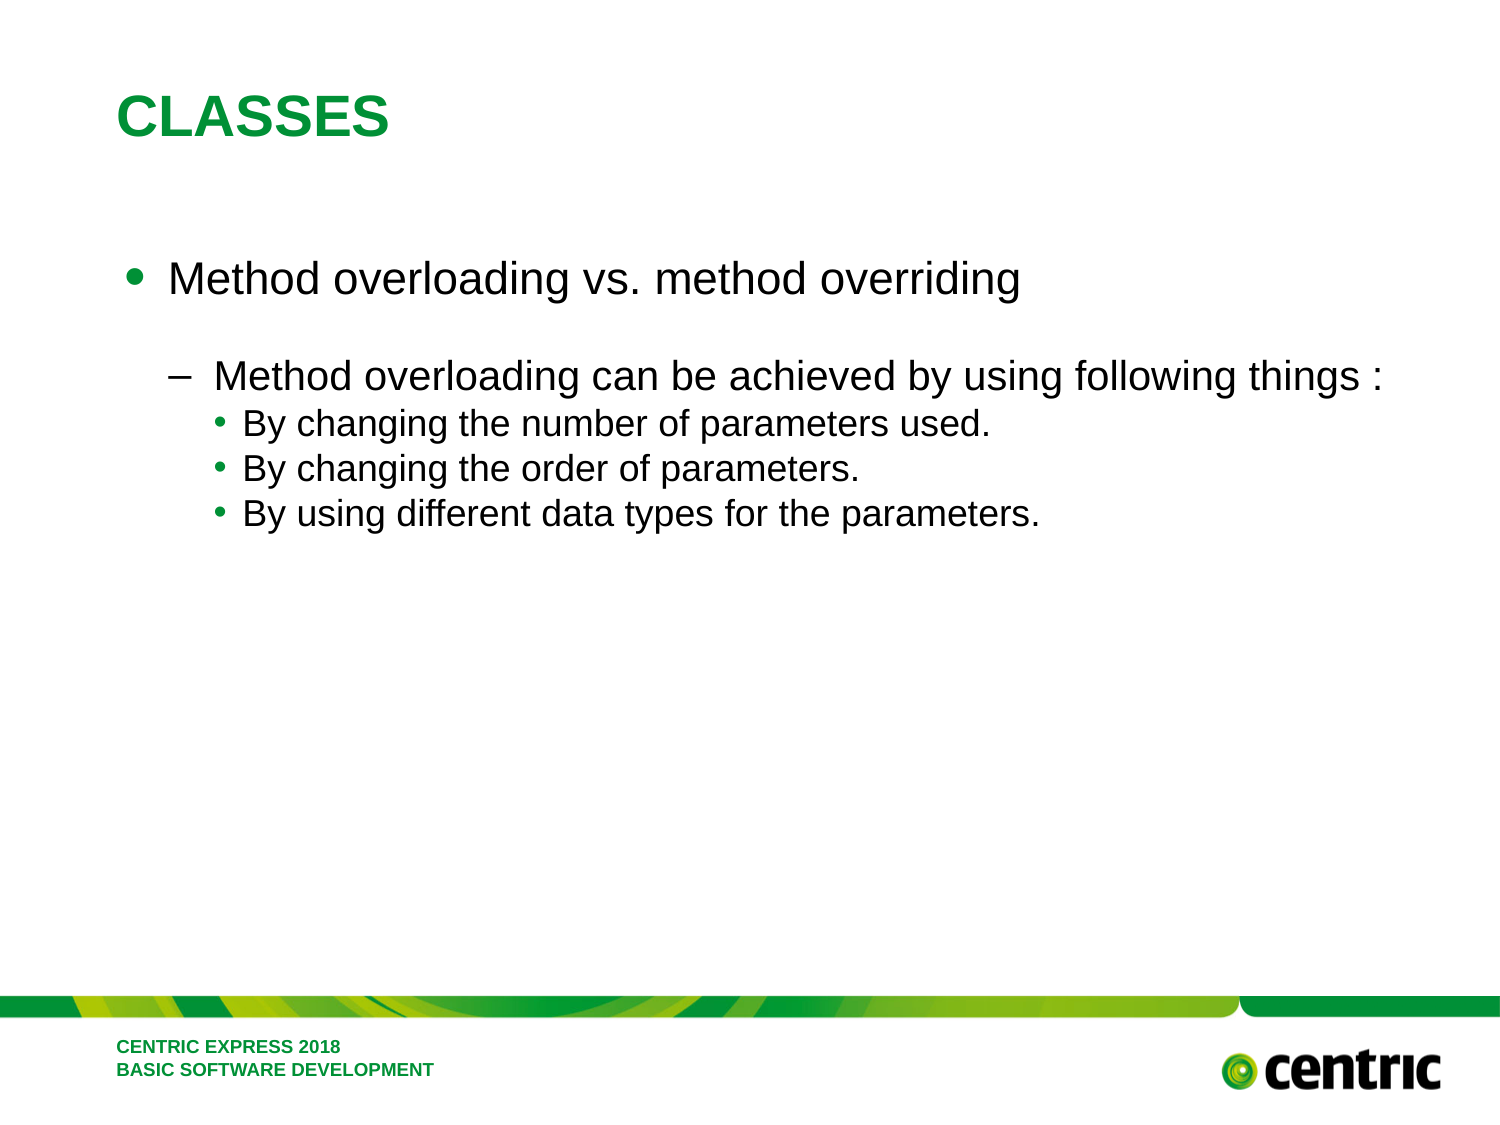

# Classes
Method overloading vs. method overriding

Method overloading can be achieved by using following things :
By changing the number of parameters used.
By changing the order of parameters.
By using different data types for the parameters.

CENTRIC EXPRESS 2018                               BASIC SOFTWARE DEVELOPMENT
February 26, 2018